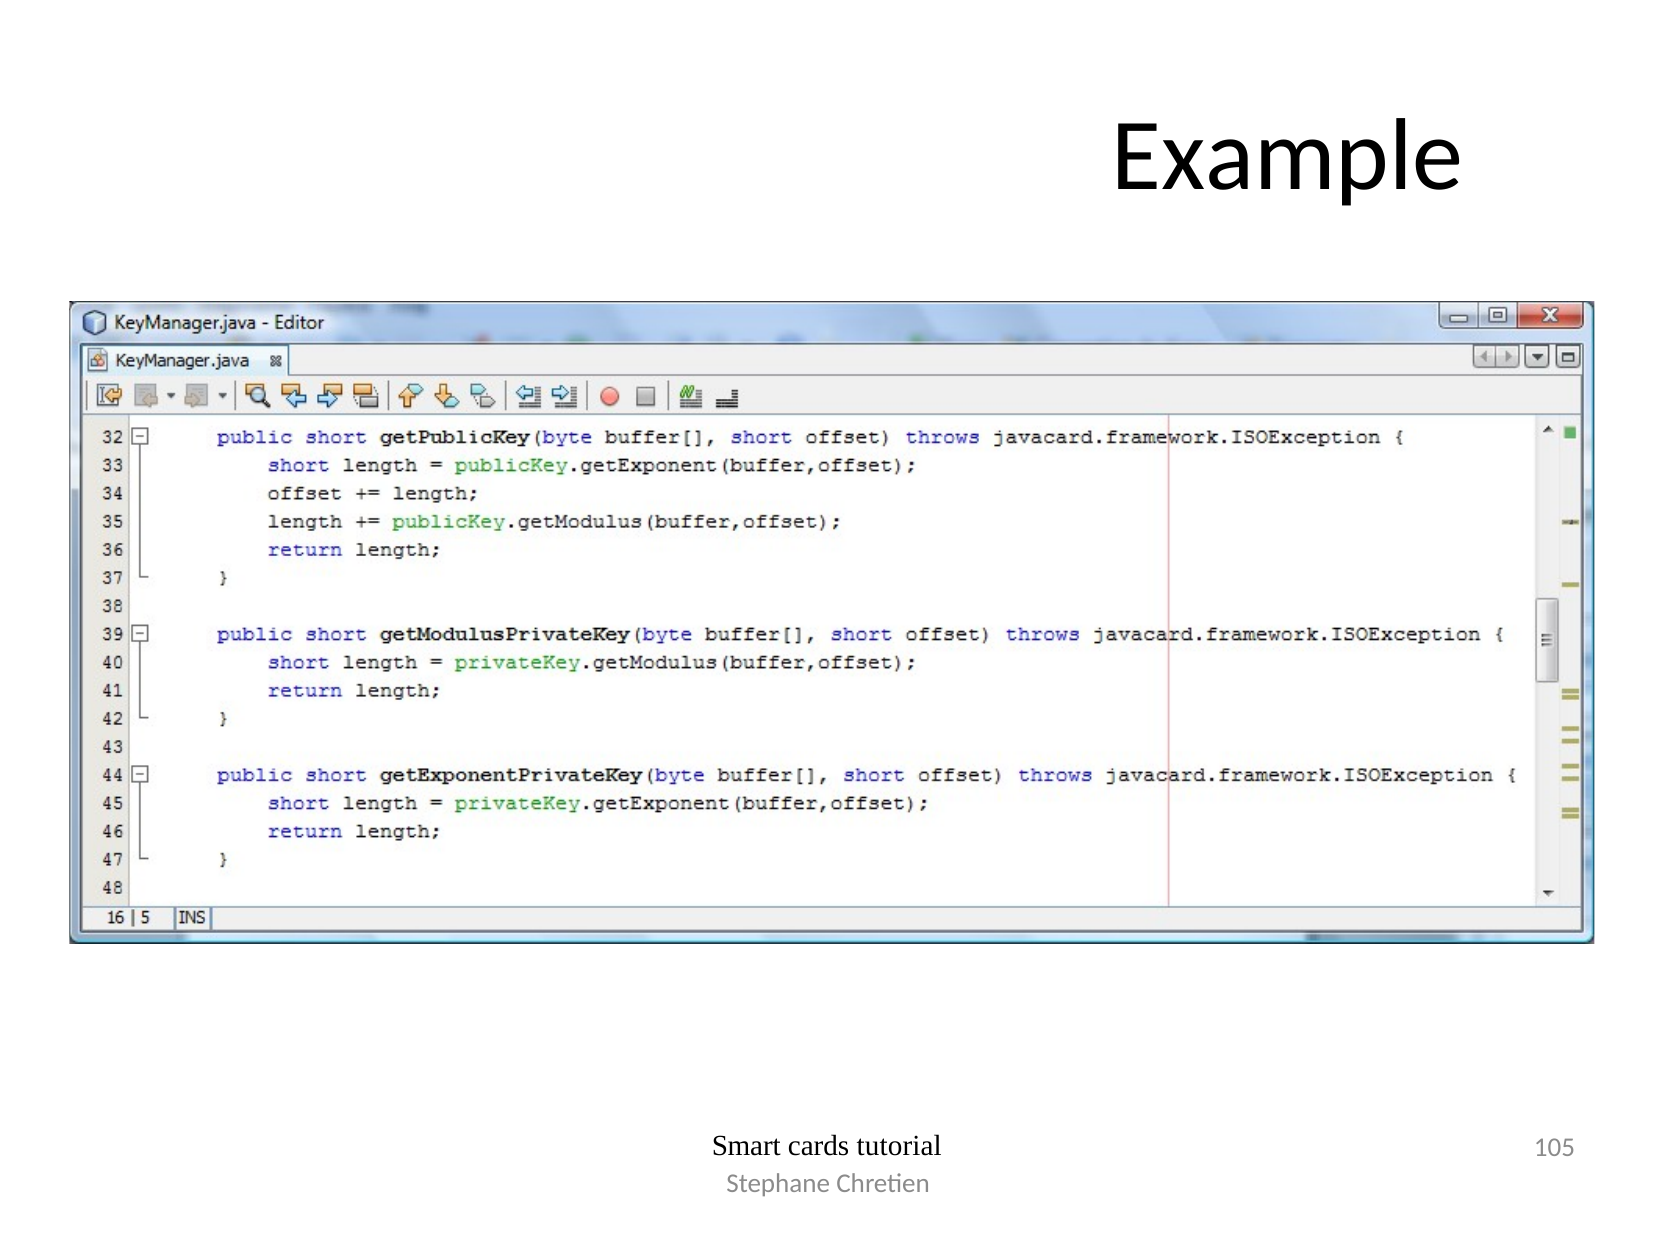

# Example

105
Smart cards tutorial
Stephane Chretien